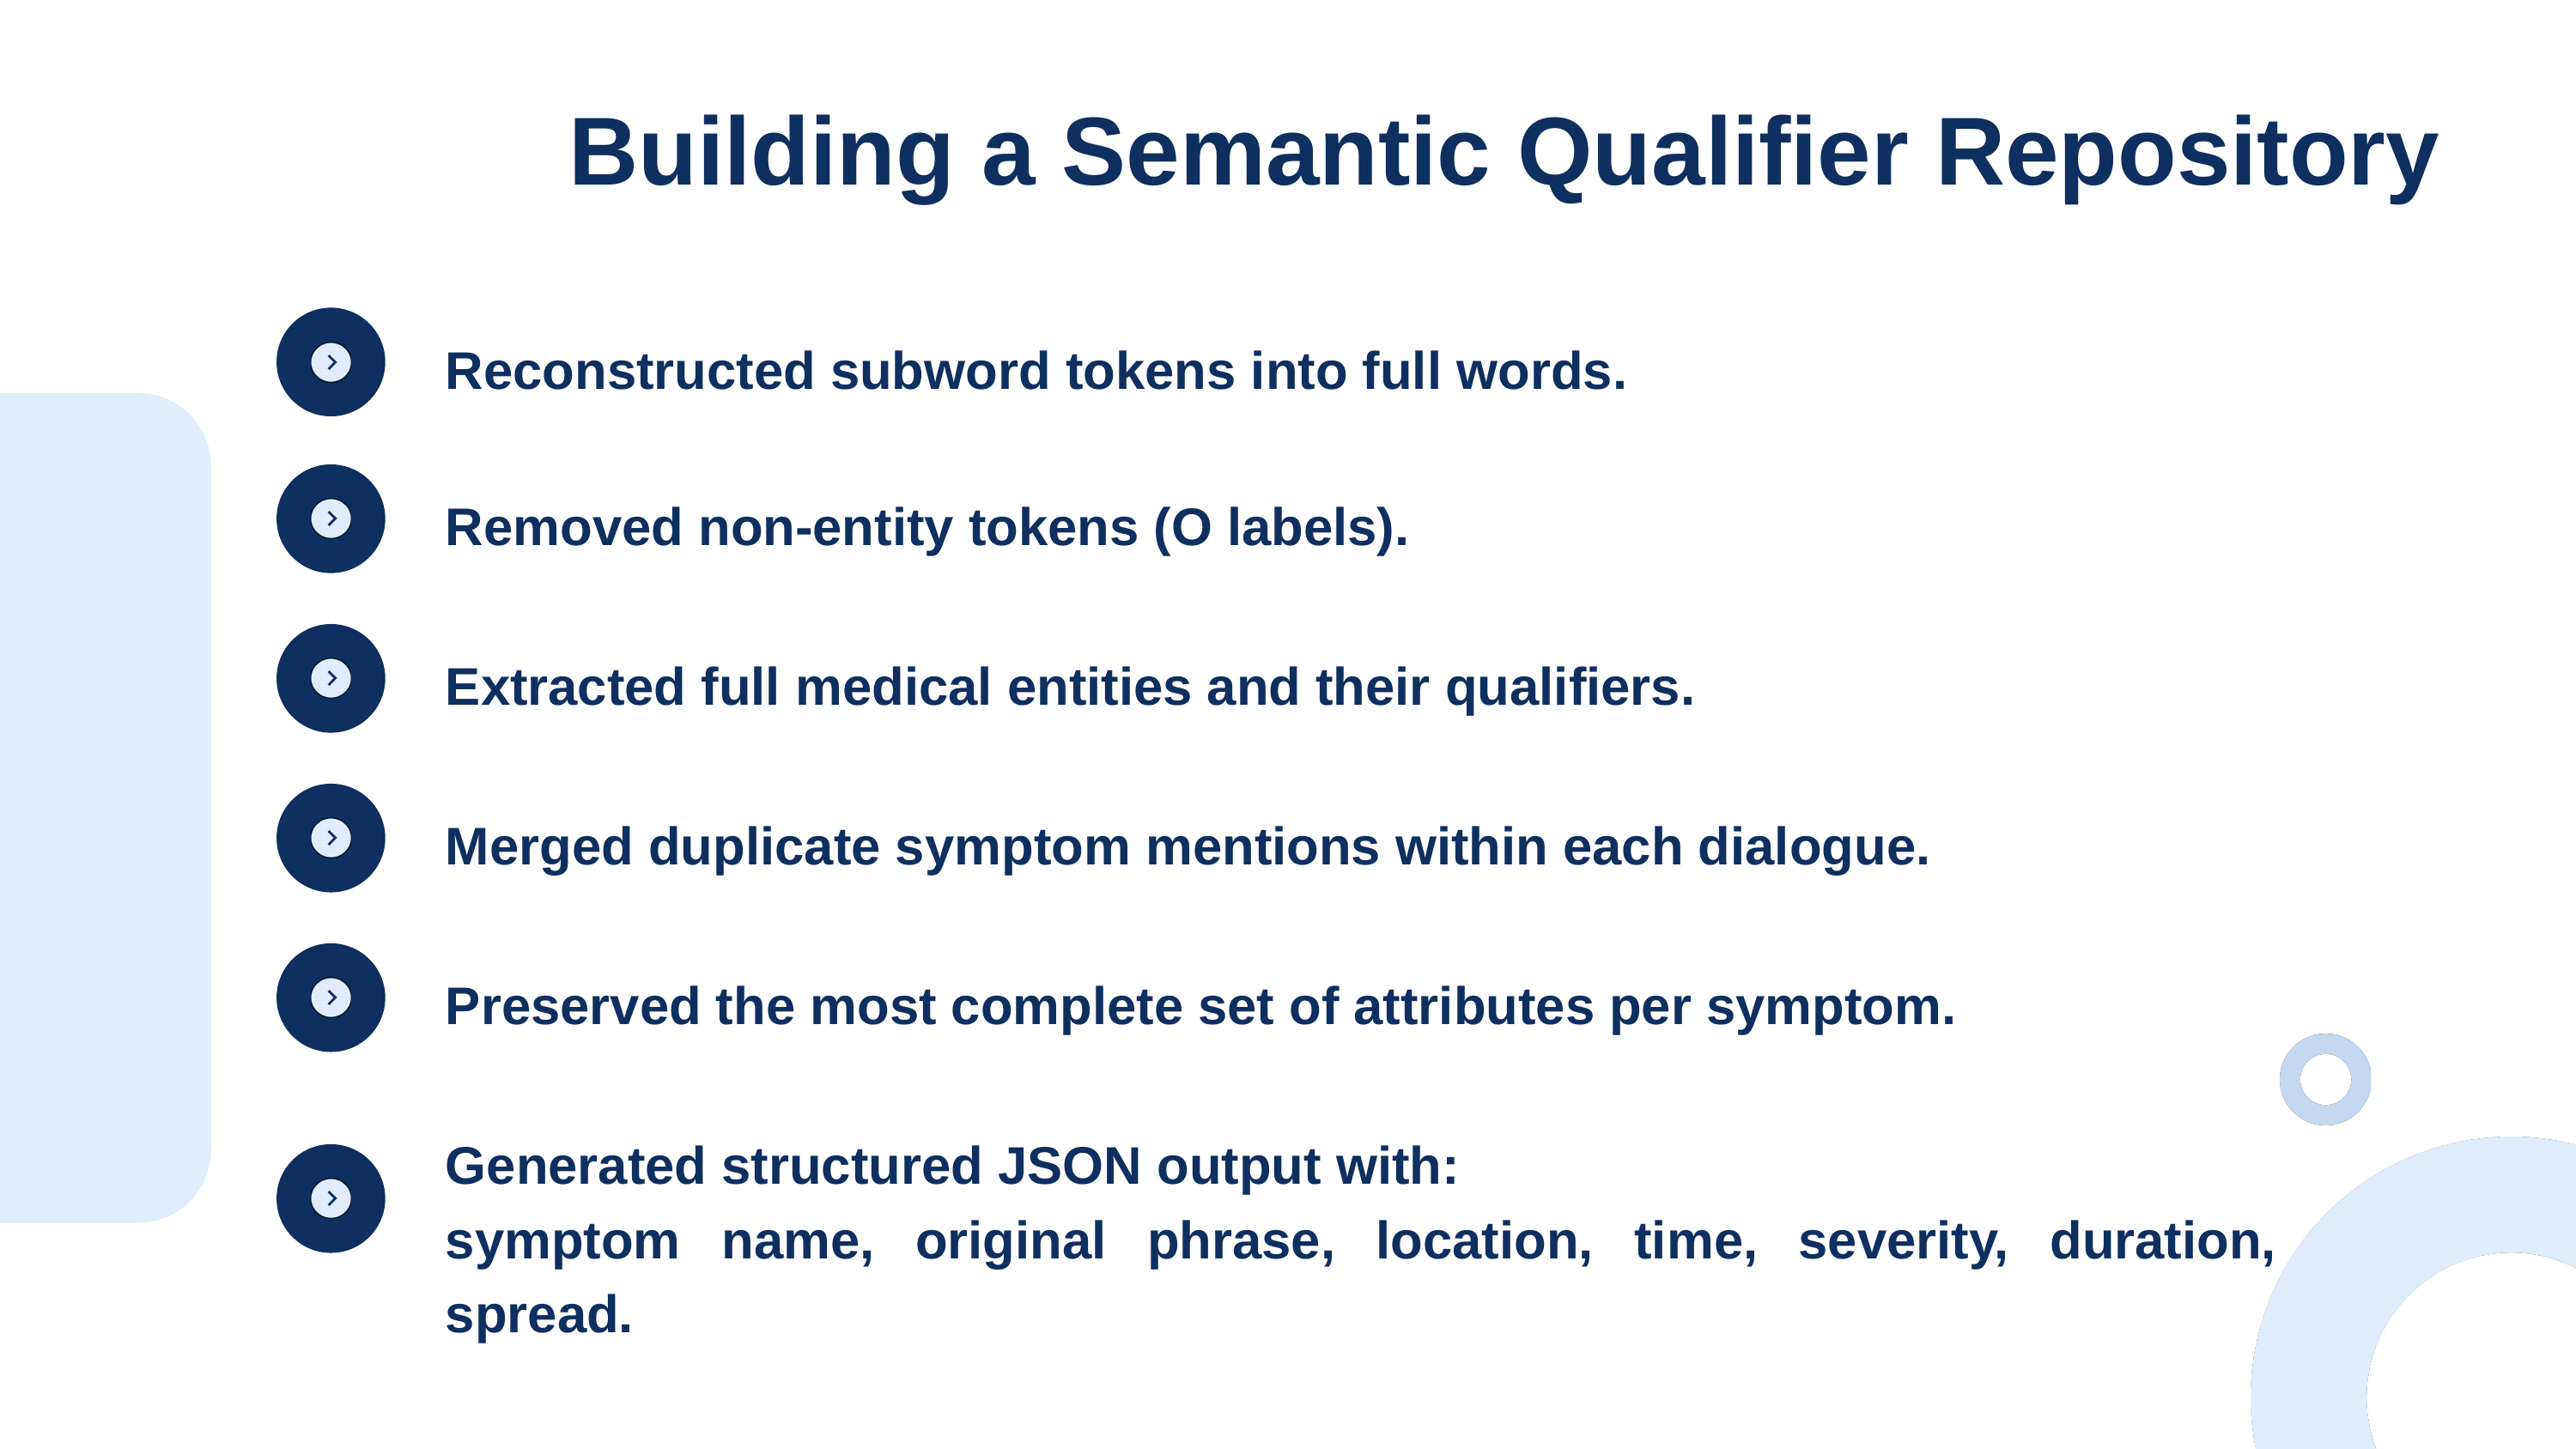

Building a Semantic Qualifier Repository

Reconstructed subword tokens into full words.

Removed non-entity tokens (O labels).

Extracted full medical entities and their qualifiers.

Merged duplicate symptom mentions within each dialogue.

Preserved the most complete set of attributes per symptom.

Generated structured JSON output with:
symptom name, original phrase, location, time, severity, duration, spread.